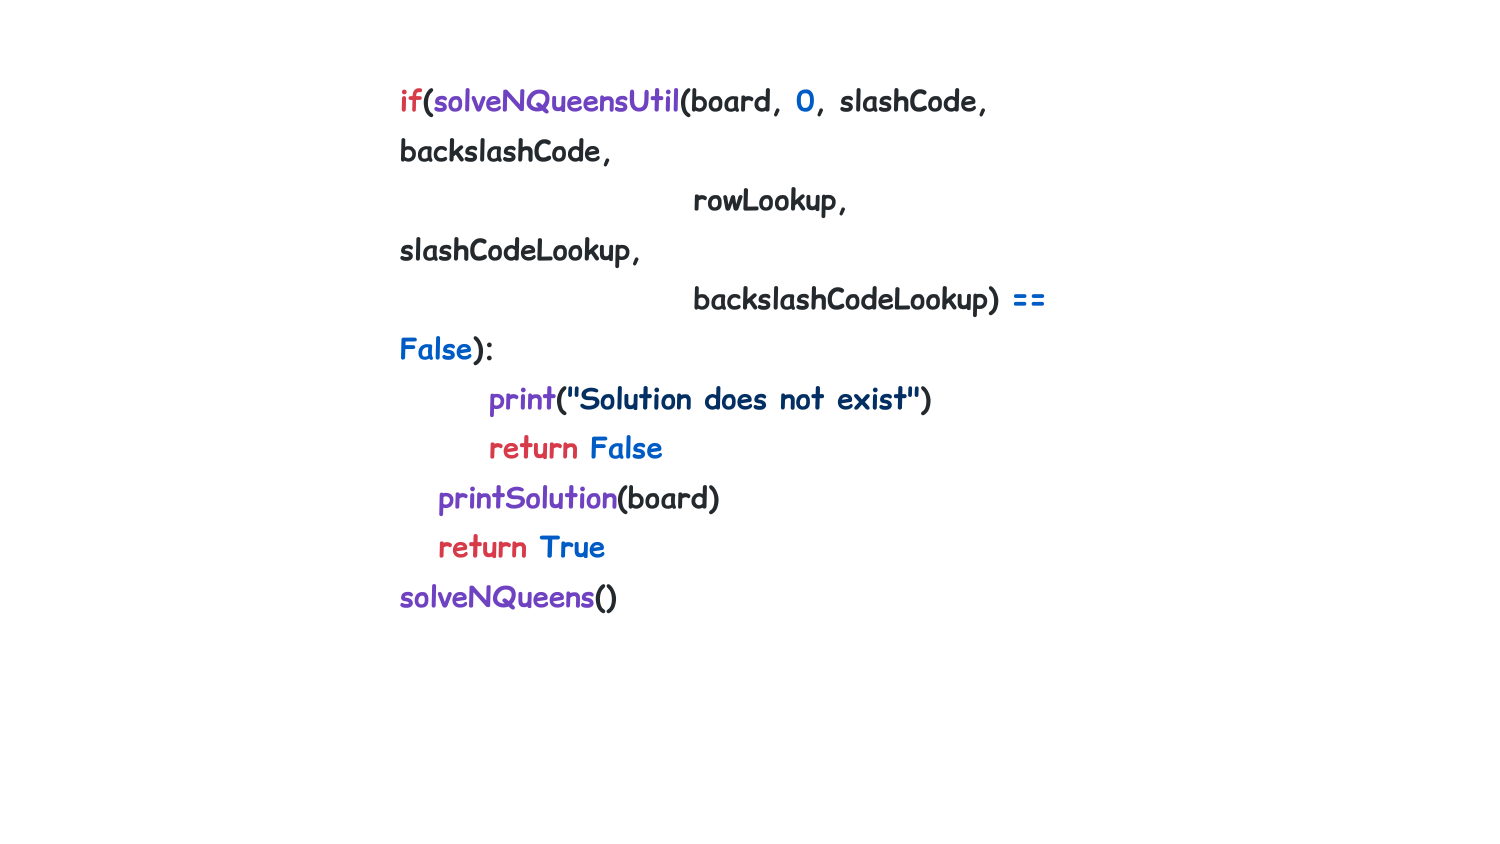

if(solveNQueensUtil(board, 0, slashCode, backslashCode,
                       rowLookup, slashCodeLookup,
                       backslashCodeLookup) == False):
       print("Solution does not exist")
       return False
   printSolution(board)
   return True
solveNQueens()